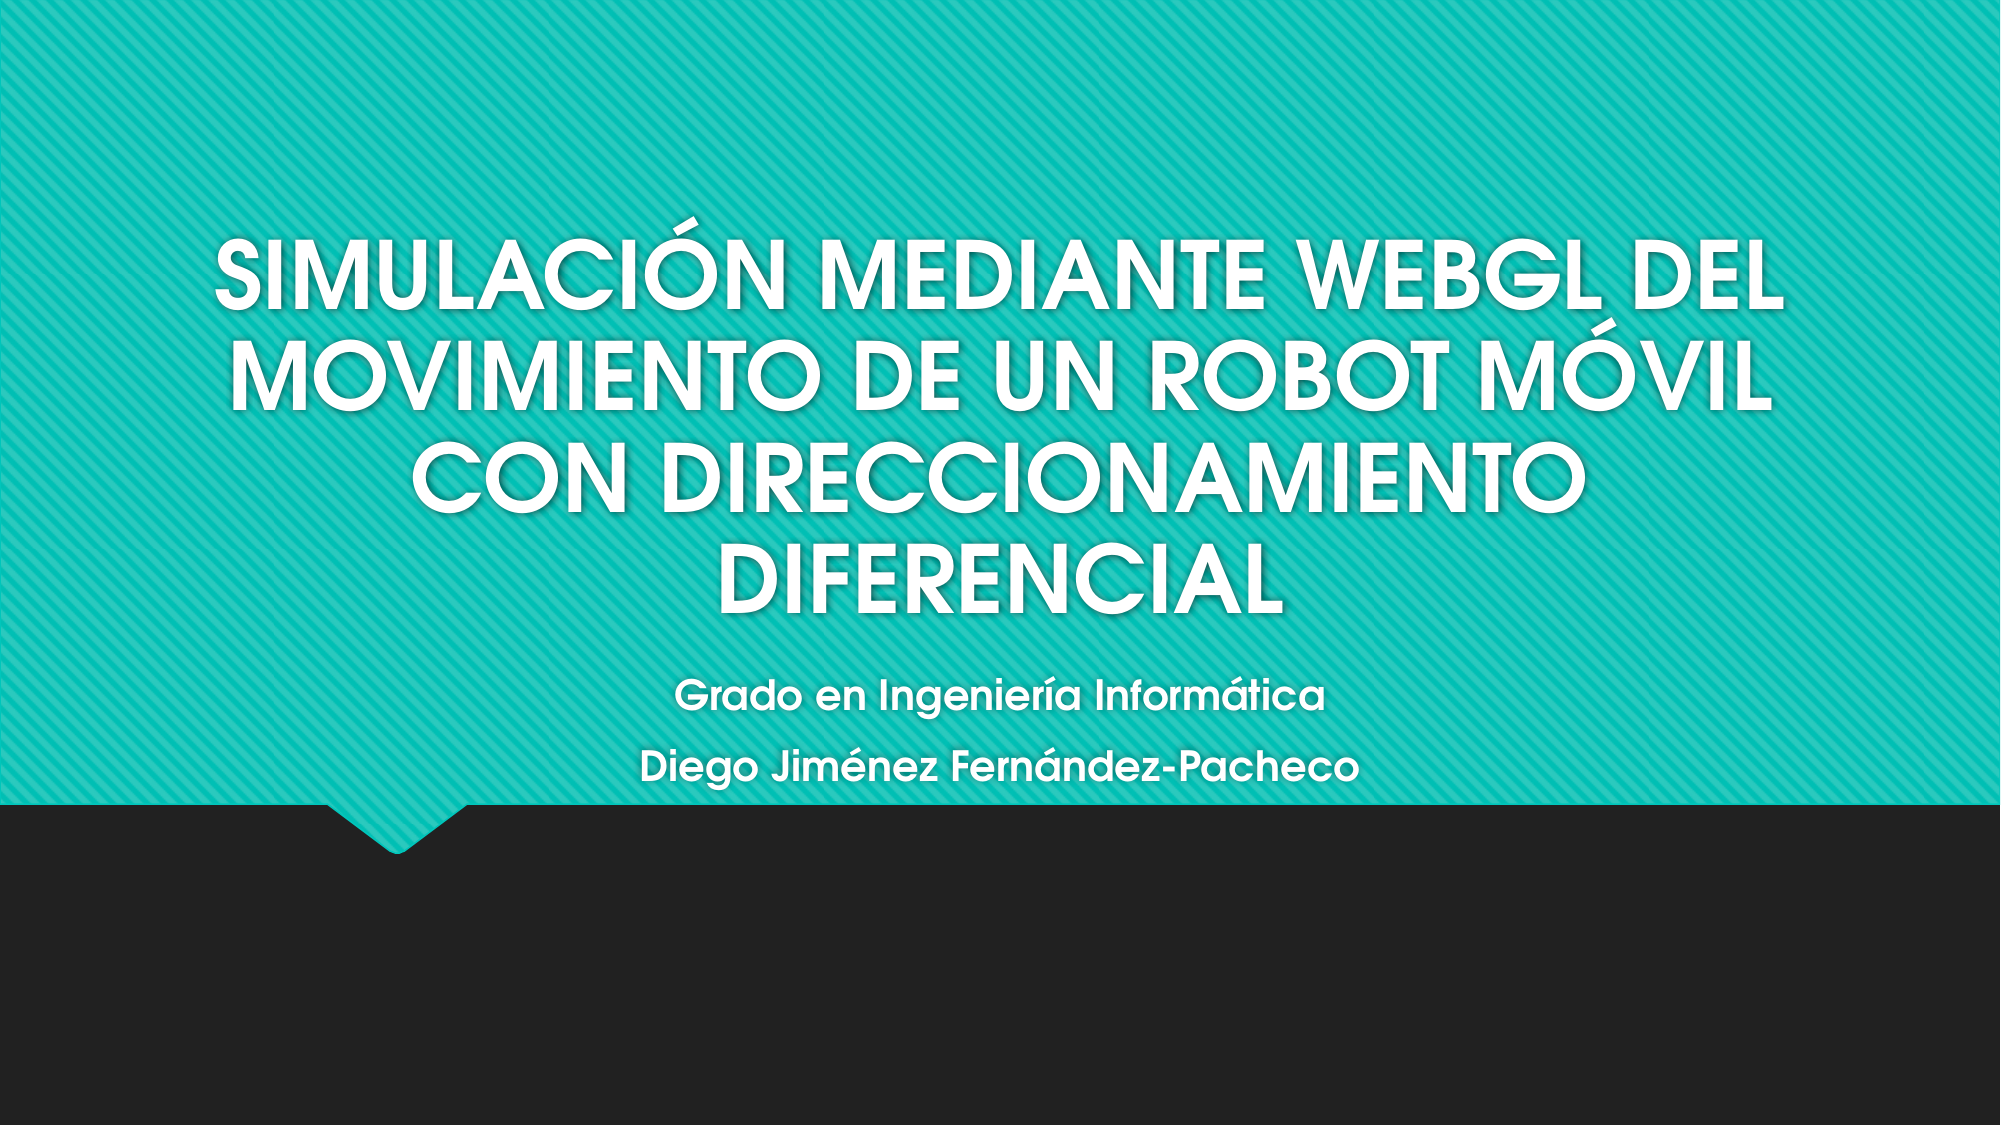

# SIMULACIÓN MEDIANTE WEBGL DEL MOVIMIENTO DE UN ROBOT MÓVIL CON DIRECCIONAMIENTO DIFERENCIAL
Grado en Ingeniería Informática
Diego Jiménez Fernández-Pacheco